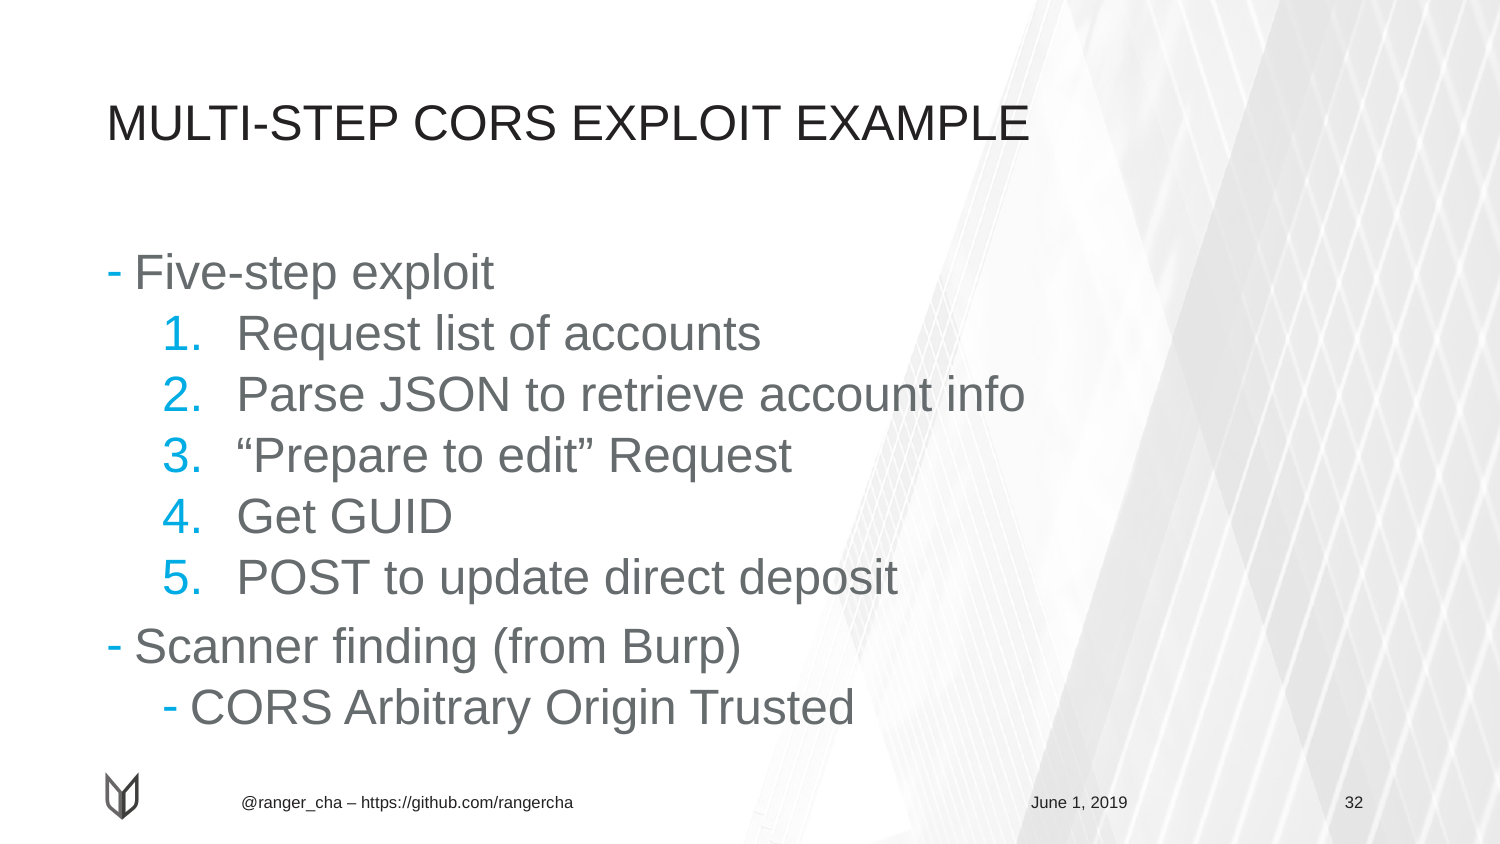

# MULTI-STEP CORS EXPLOIT EXAMPLE
Five-step exploit
Request list of accounts
Parse JSON to retrieve account info
“Prepare to edit” Request
Get GUID
POST to update direct deposit
Scanner finding (from Burp)
CORS Arbitrary Origin Trusted

June 1, 2019
32